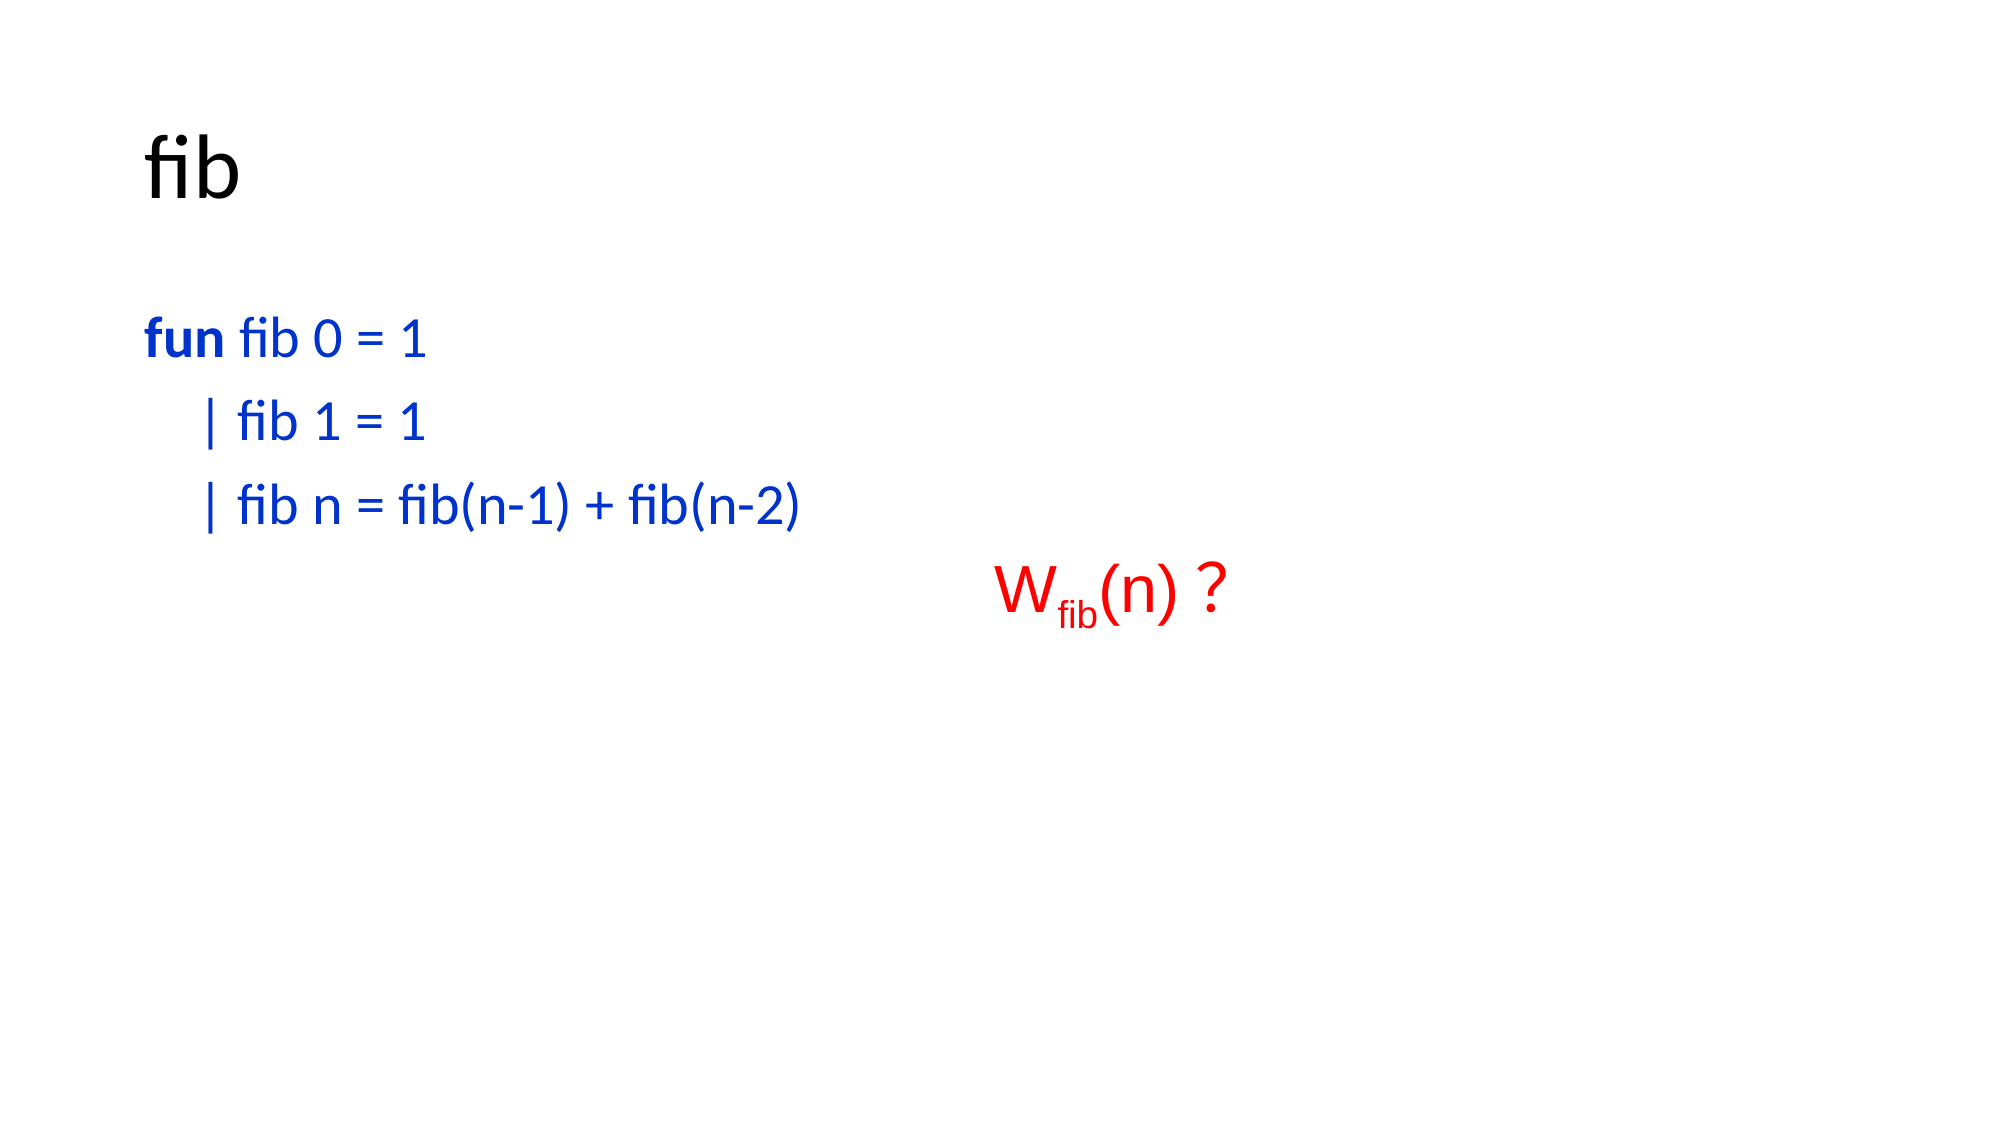

fib
fun fib 0 = 1
    | fib 1 = 1
    | fib n = fib(n-1) + fib(n-2)
Wfib(n)？